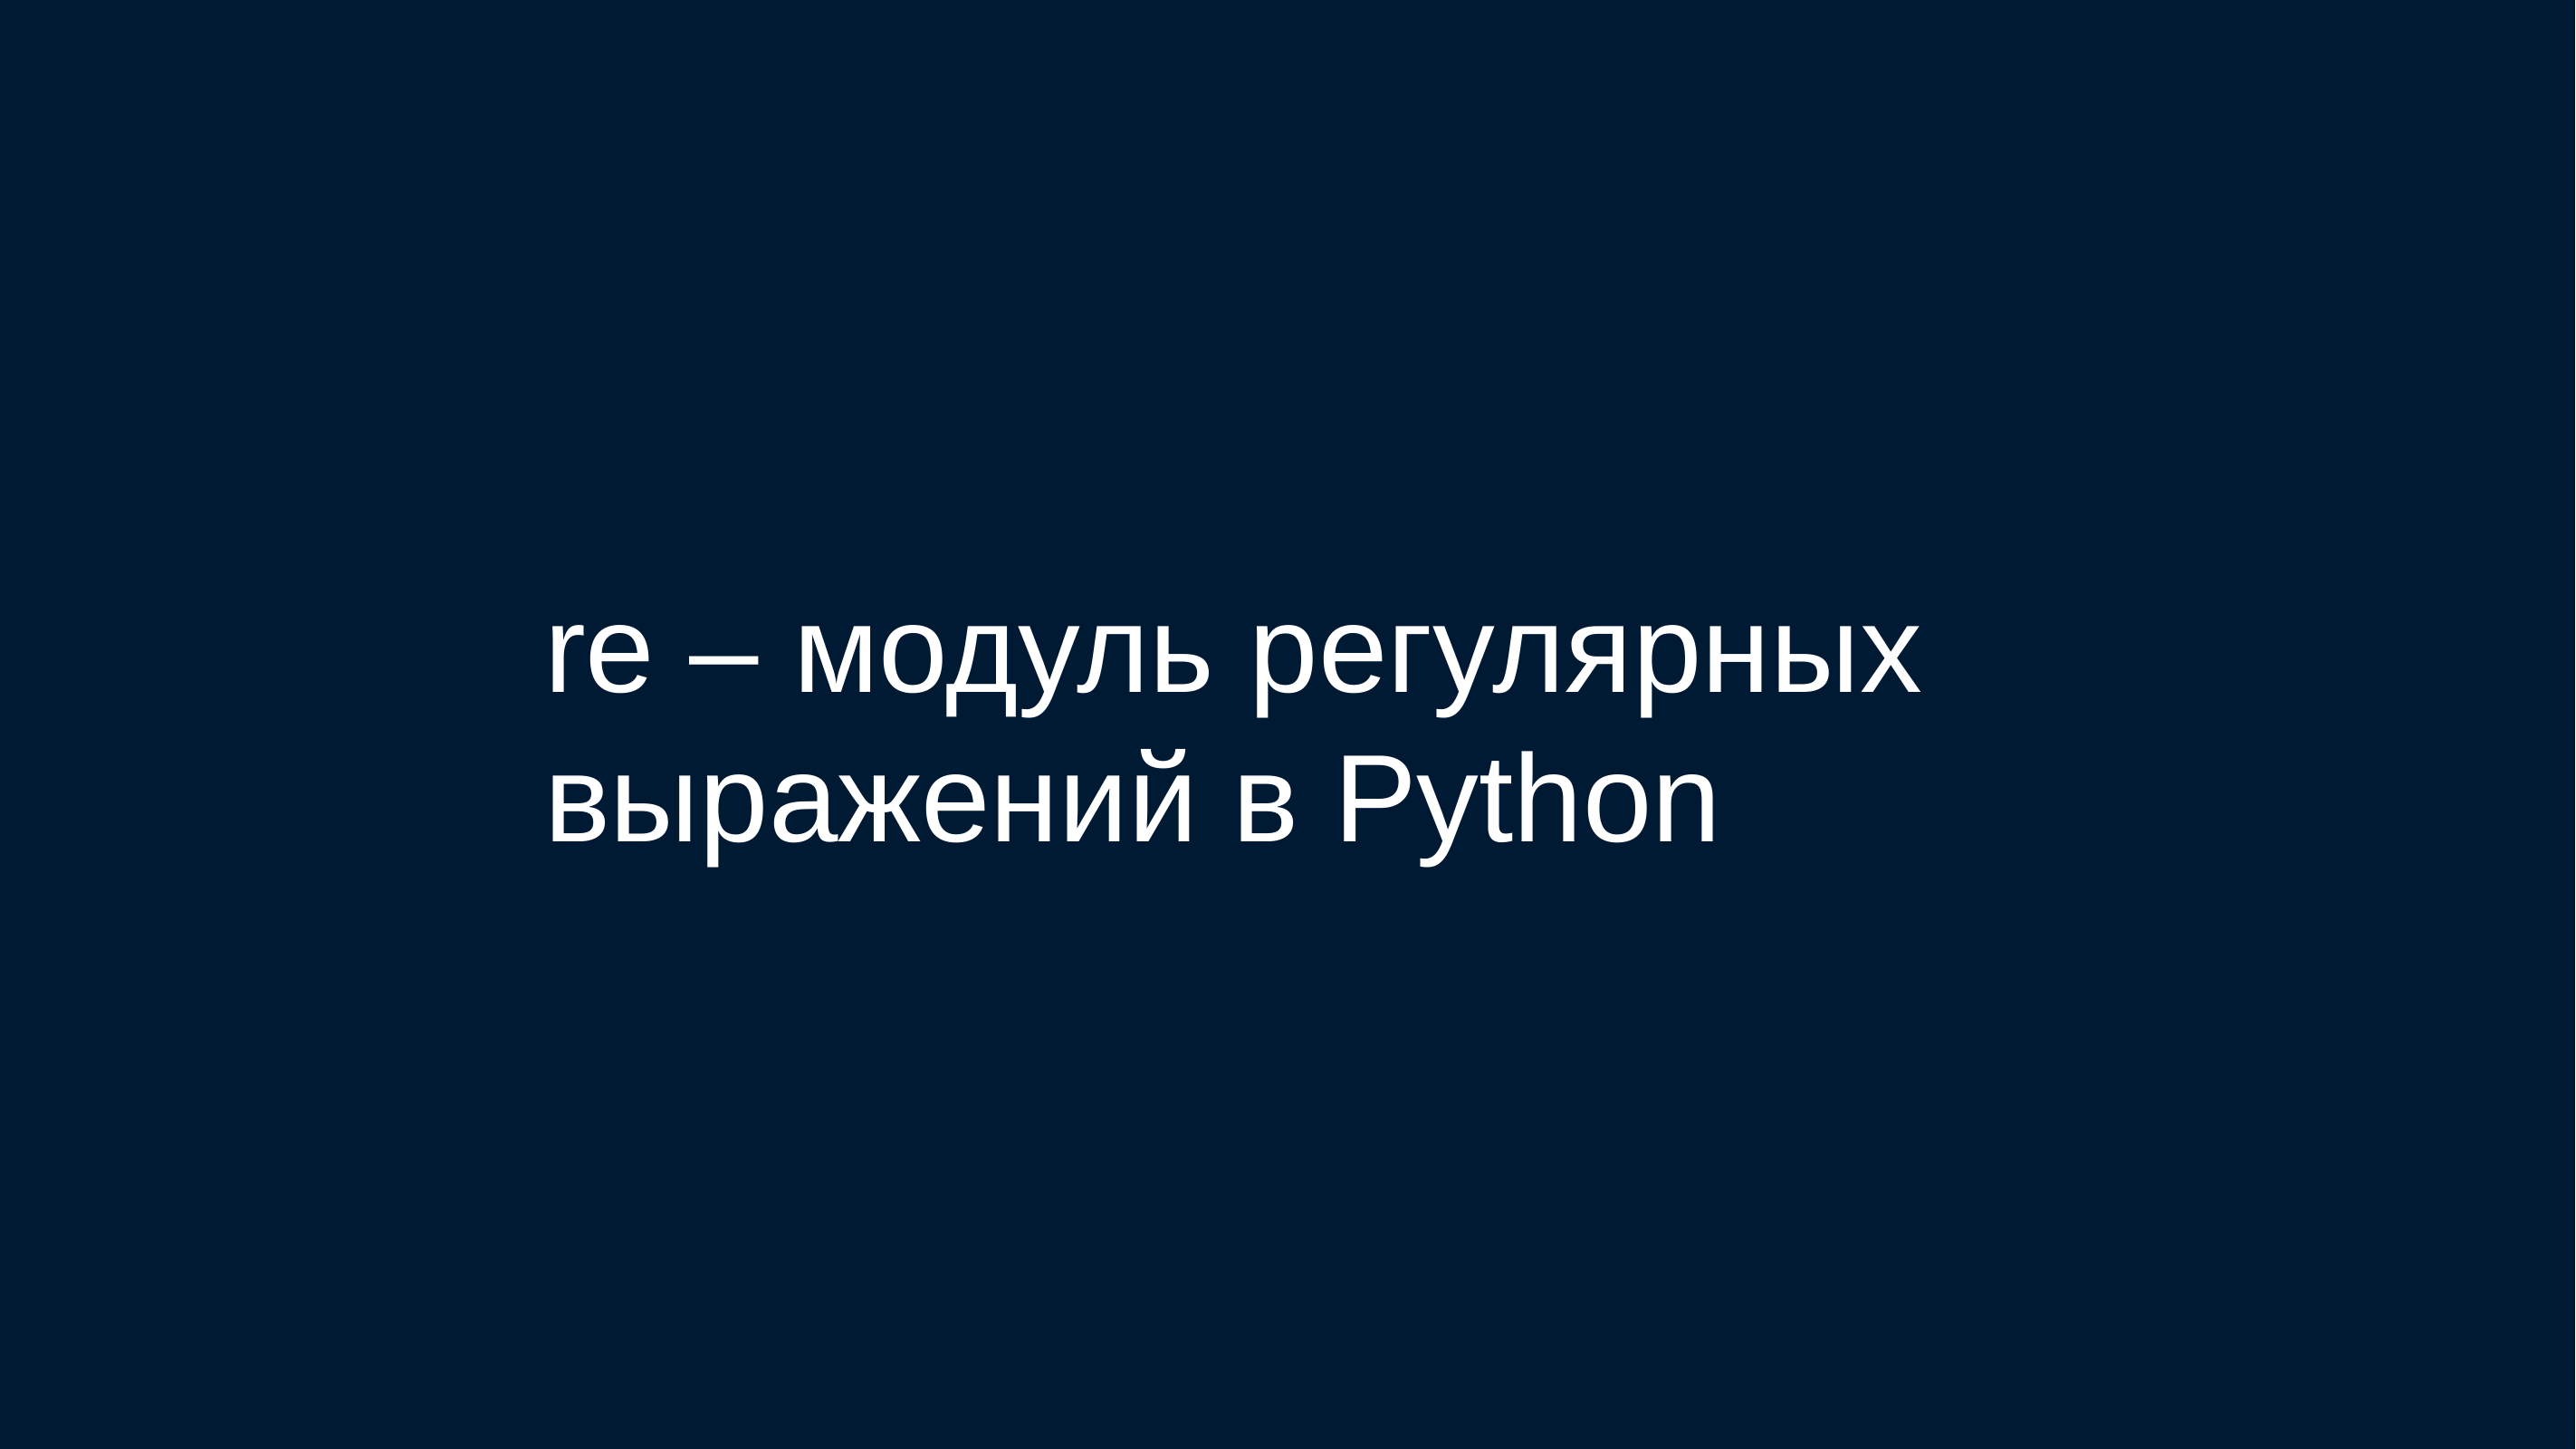

# re – модуль регулярных выражений в Python